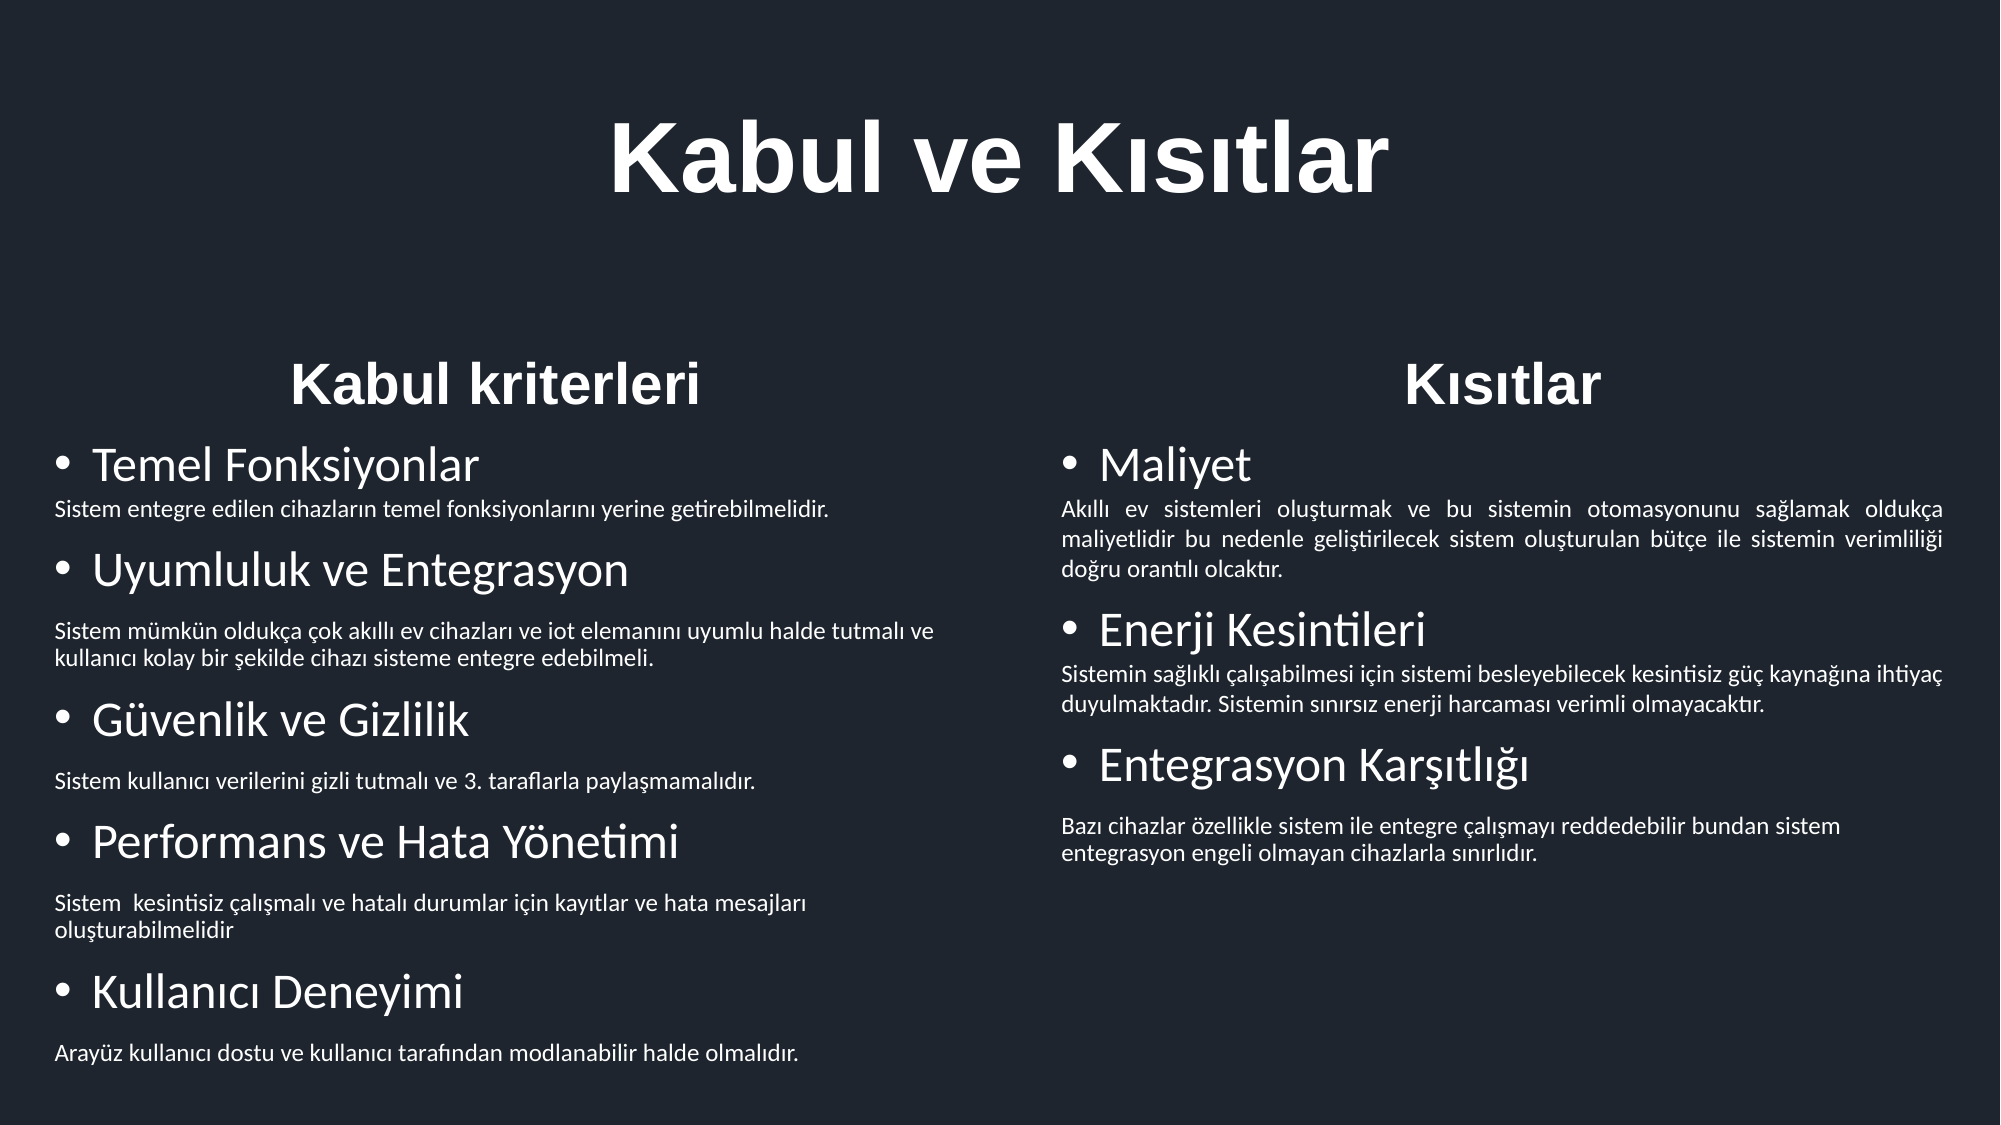

Kabul ve Kısıtlar
Kabul kriterleri
Temel Fonksiyonlar
Sistem entegre edilen cihazların temel fonksiyonlarını yerine getirebilmelidir.
Uyumluluk ve Entegrasyon
Sistem mümkün oldukça çok akıllı ev cihazları ve iot elemanını uyumlu halde tutmalı ve kullanıcı kolay bir şekilde cihazı sisteme entegre edebilmeli.
Güvenlik ve Gizlilik
Sistem kullanıcı verilerini gizli tutmalı ve 3. taraflarla paylaşmamalıdır.
Performans ve Hata Yönetimi
Sistem  kesintisiz çalışmalı ve hatalı durumlar için kayıtlar ve hata mesajları oluşturabilmelidir
Kullanıcı Deneyimi
Arayüz kullanıcı dostu ve kullanıcı tarafından modlanabilir halde olmalıdır.

Kısıtlar
Maliyet
Akıllı ev sistemleri oluşturmak ve bu sistemin otomasyonunu sağlamak oldukça maliyetlidir bu nedenle geliştirilecek sistem oluşturulan bütçe ile sistemin verimliliği doğru orantılı olcaktır.
Enerji Kesintileri
Sistemin sağlıklı çalışabilmesi için sistemi besleyebilecek kesintisiz güç kaynağına ihtiyaç duyulmaktadır. Sistemin sınırsız enerji harcaması verimli olmayacaktır.
Entegrasyon Karşıtlığı
Bazı cihazlar özellikle sistem ile entegre çalışmayı reddedebilir bundan sistem entegrasyon engeli olmayan cihazlarla sınırlıdır.